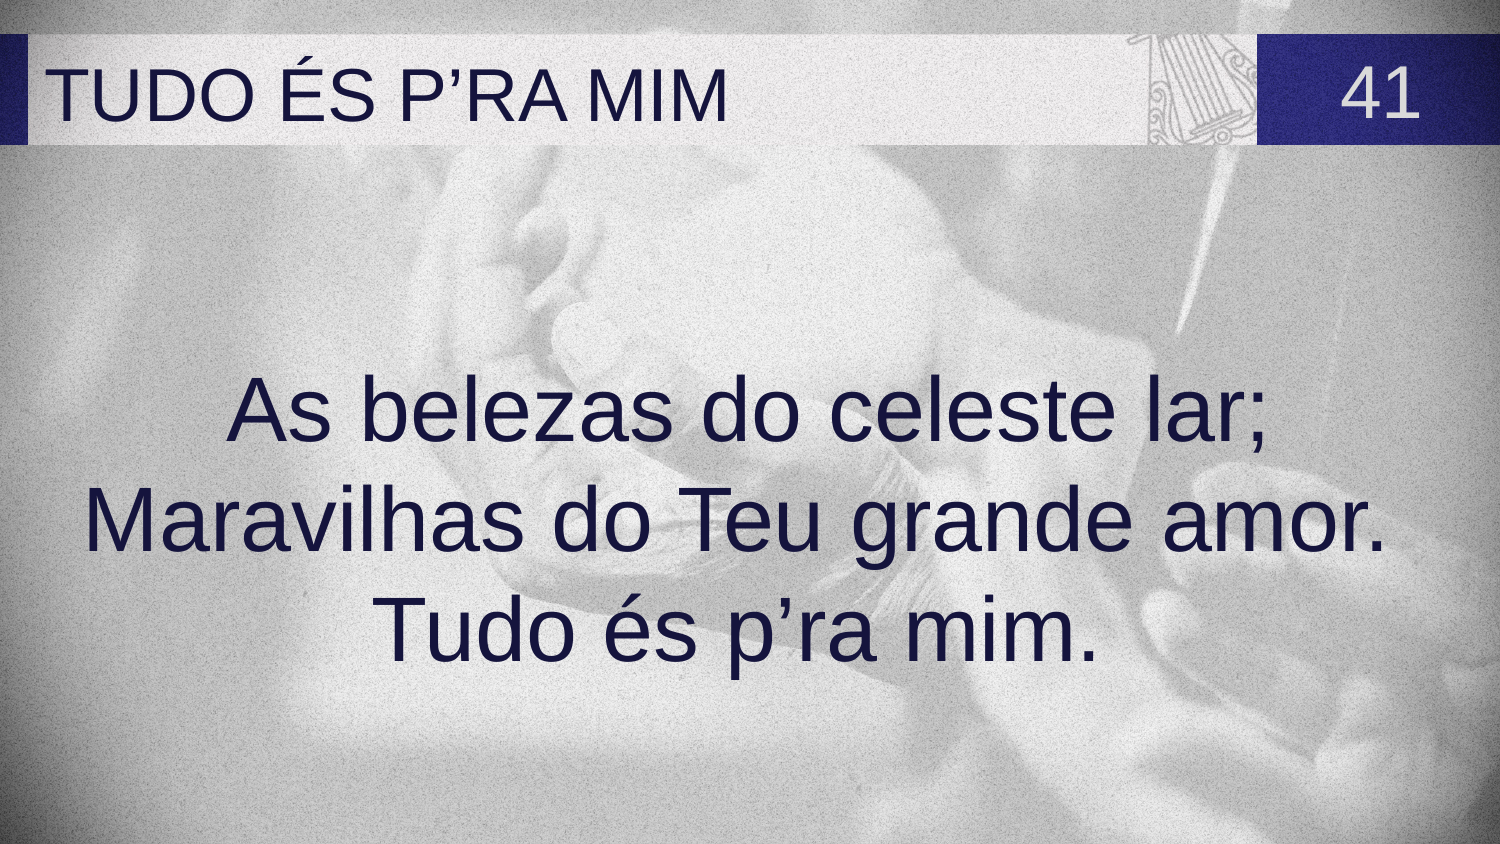

# TUDO ÉS P’RA MIM
41
As belezas do celeste lar;
Maravilhas do Teu grande amor.
Tudo és p’ra mim.